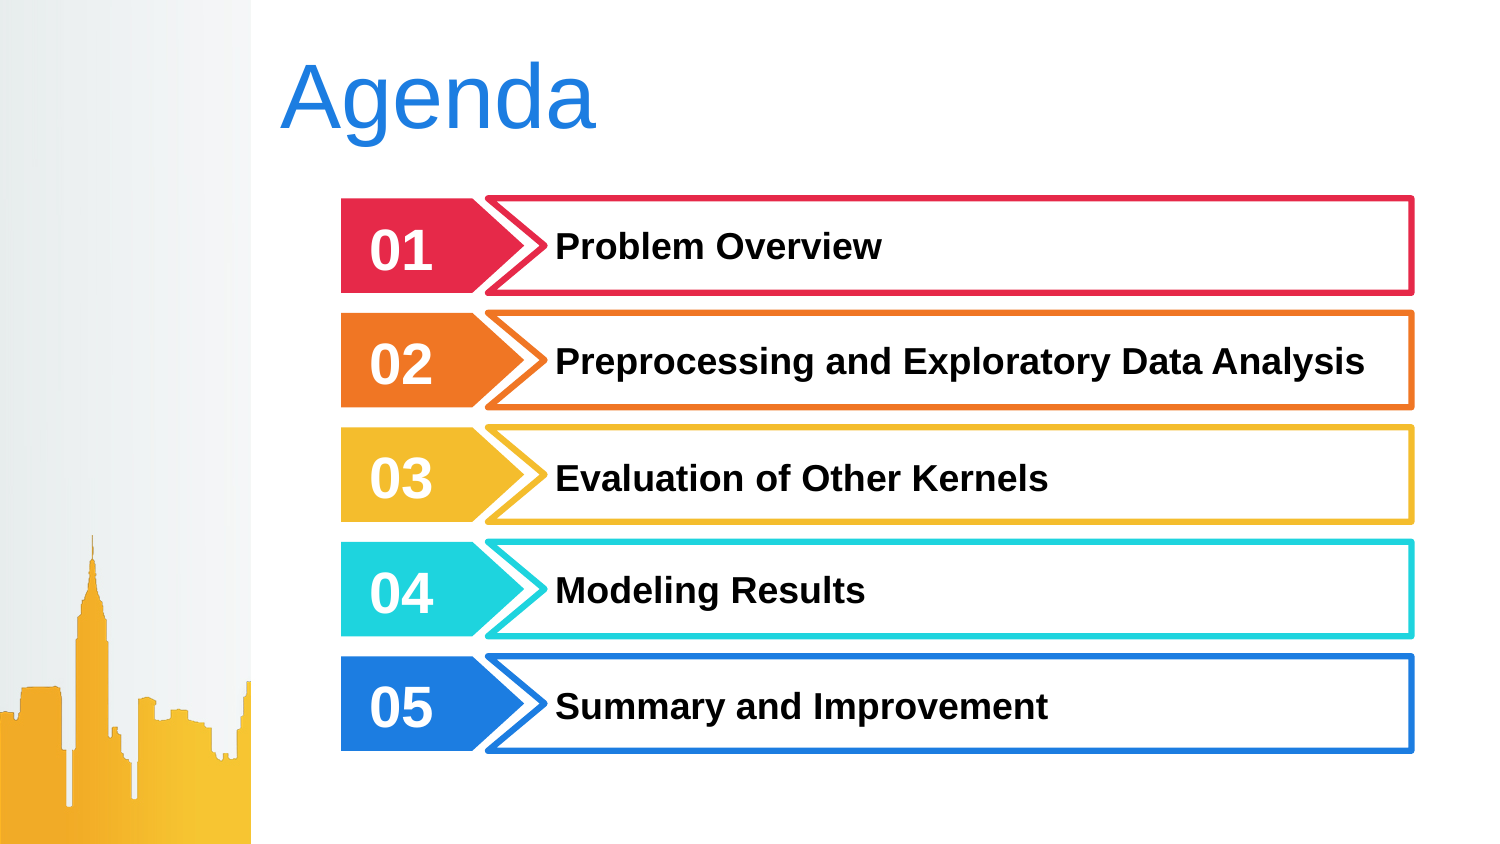

# Agenda

01
Problem Overview

02
Preprocessing and Exploratory Data Analysis

03
Evaluation of Other Kernels

04
Modeling Results

05
Summary and Improvement